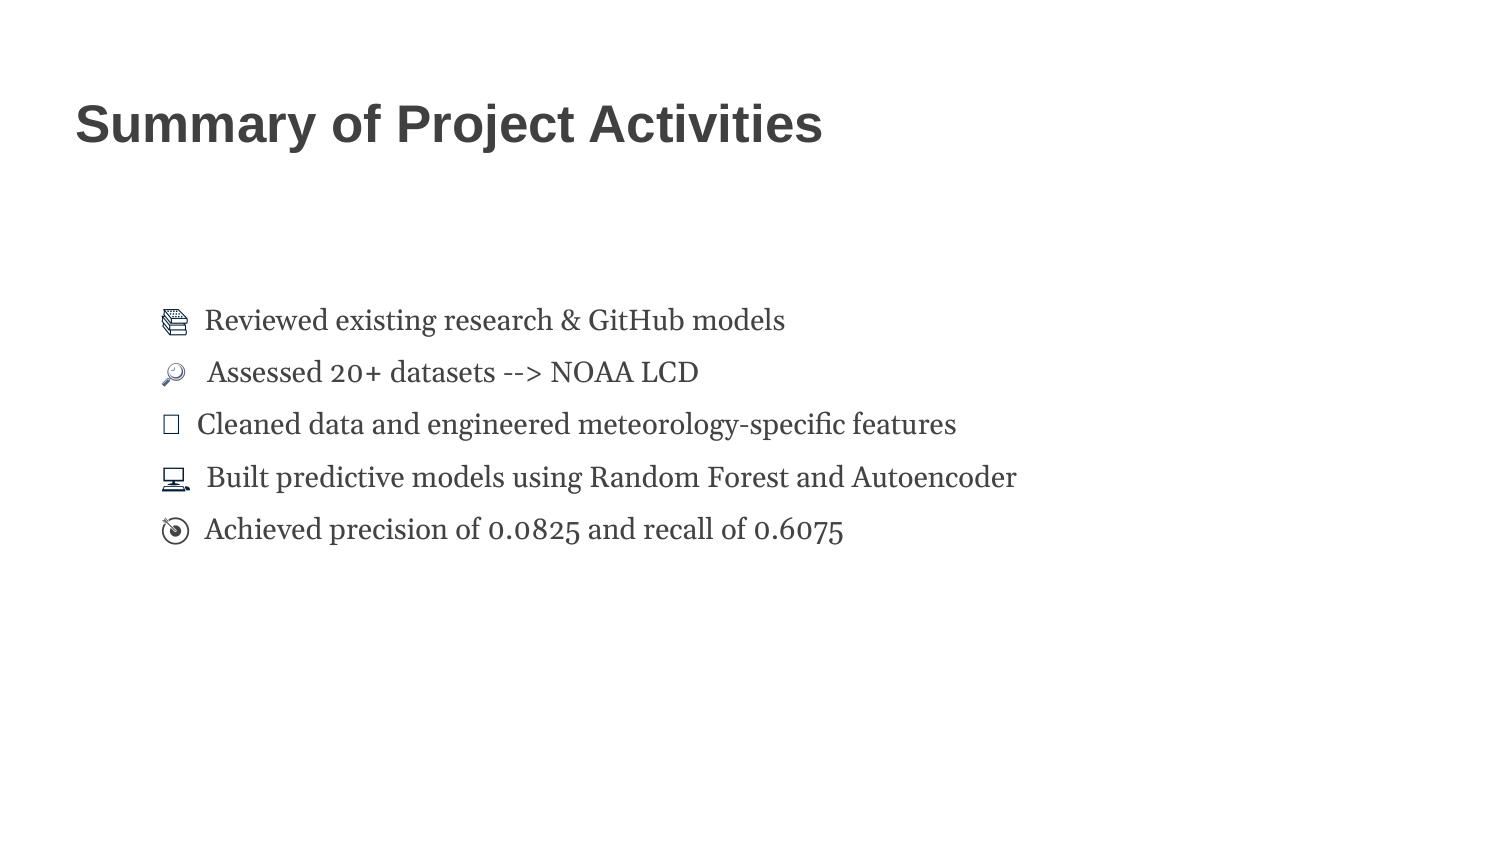

# Summary of Project Activities
📚  Reviewed existing research & GitHub models
🔎   Assessed 20+ datasets --> NOAA LCD
🧹  Cleaned data and engineered meteorology-specific features
💻  Built predictive models using Random Forest and Autoencoder
🎯  Achieved precision of 0.0825 and recall of 0.6075